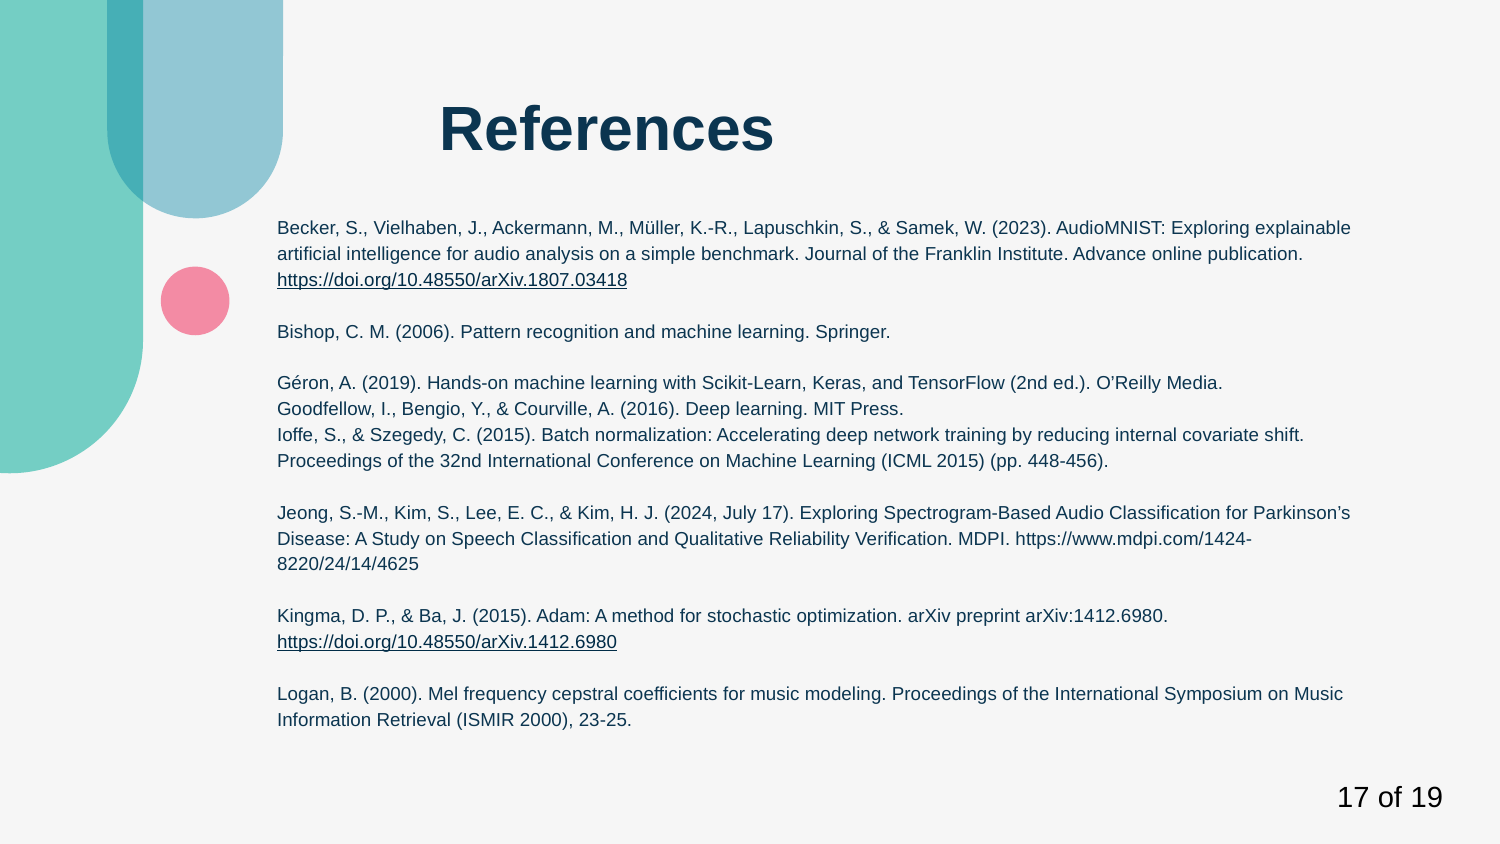

# References
Becker, S., Vielhaben, J., Ackermann, M., Müller, K.-R., Lapuschkin, S., & Samek, W. (2023). AudioMNIST: Exploring explainable artificial intelligence for audio analysis on a simple benchmark. Journal of the Franklin Institute. Advance online publication. https://doi.org/10.48550/arXiv.1807.03418

Bishop, C. M. (2006). Pattern recognition and machine learning. Springer.

Géron, A. (2019). Hands-on machine learning with Scikit-Learn, Keras, and TensorFlow (2nd ed.). O’Reilly Media.
Goodfellow, I., Bengio, Y., & Courville, A. (2016). Deep learning. MIT Press.
Ioffe, S., & Szegedy, C. (2015). Batch normalization: Accelerating deep network training by reducing internal covariate shift. Proceedings of the 32nd International Conference on Machine Learning (ICML 2015) (pp. 448-456).

Jeong, S.-M., Kim, S., Lee, E. C., & Kim, H. J. (2024, July 17). Exploring Spectrogram-Based Audio Classification for Parkinson’s Disease: A Study on Speech Classification and Qualitative Reliability Verification. MDPI. https://www.mdpi.com/1424-8220/24/14/4625

Kingma, D. P., & Ba, J. (2015). Adam: A method for stochastic optimization. arXiv preprint arXiv:1412.6980. https://doi.org/10.48550/arXiv.1412.6980

Logan, B. (2000). Mel frequency cepstral coefficients for music modeling. Proceedings of the International Symposium on Music Information Retrieval (ISMIR 2000), 23-25.
17 of 19